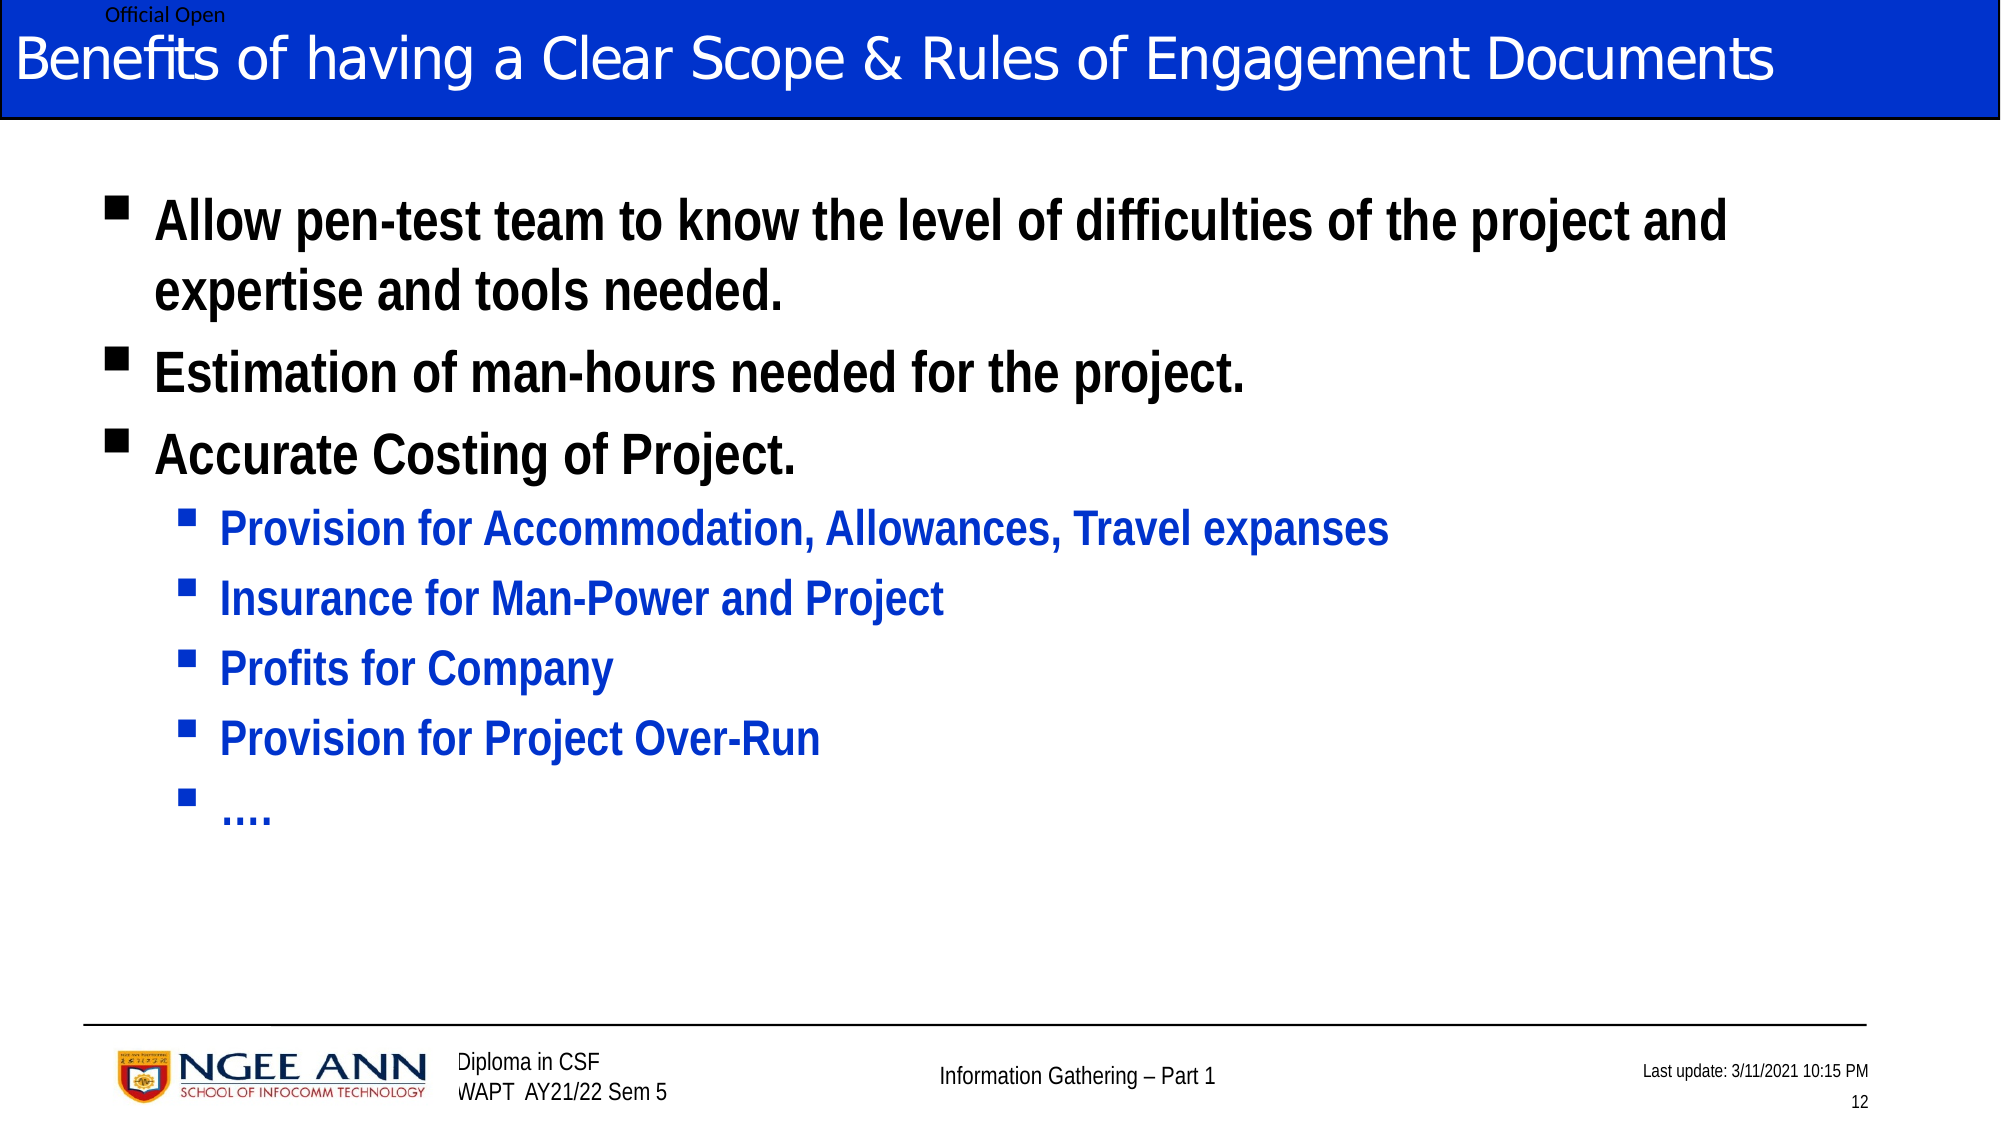

# Benefits of having a Clear Scope & Rules of Engagement Documents
Allow pen-test team to know the level of difficulties of the project and expertise and tools needed.
Estimation of man-hours needed for the project.
Accurate Costing of Project.
Provision for Accommodation, Allowances, Travel expanses
Insurance for Man-Power and Project
Profits for Company
Provision for Project Over-Run
….